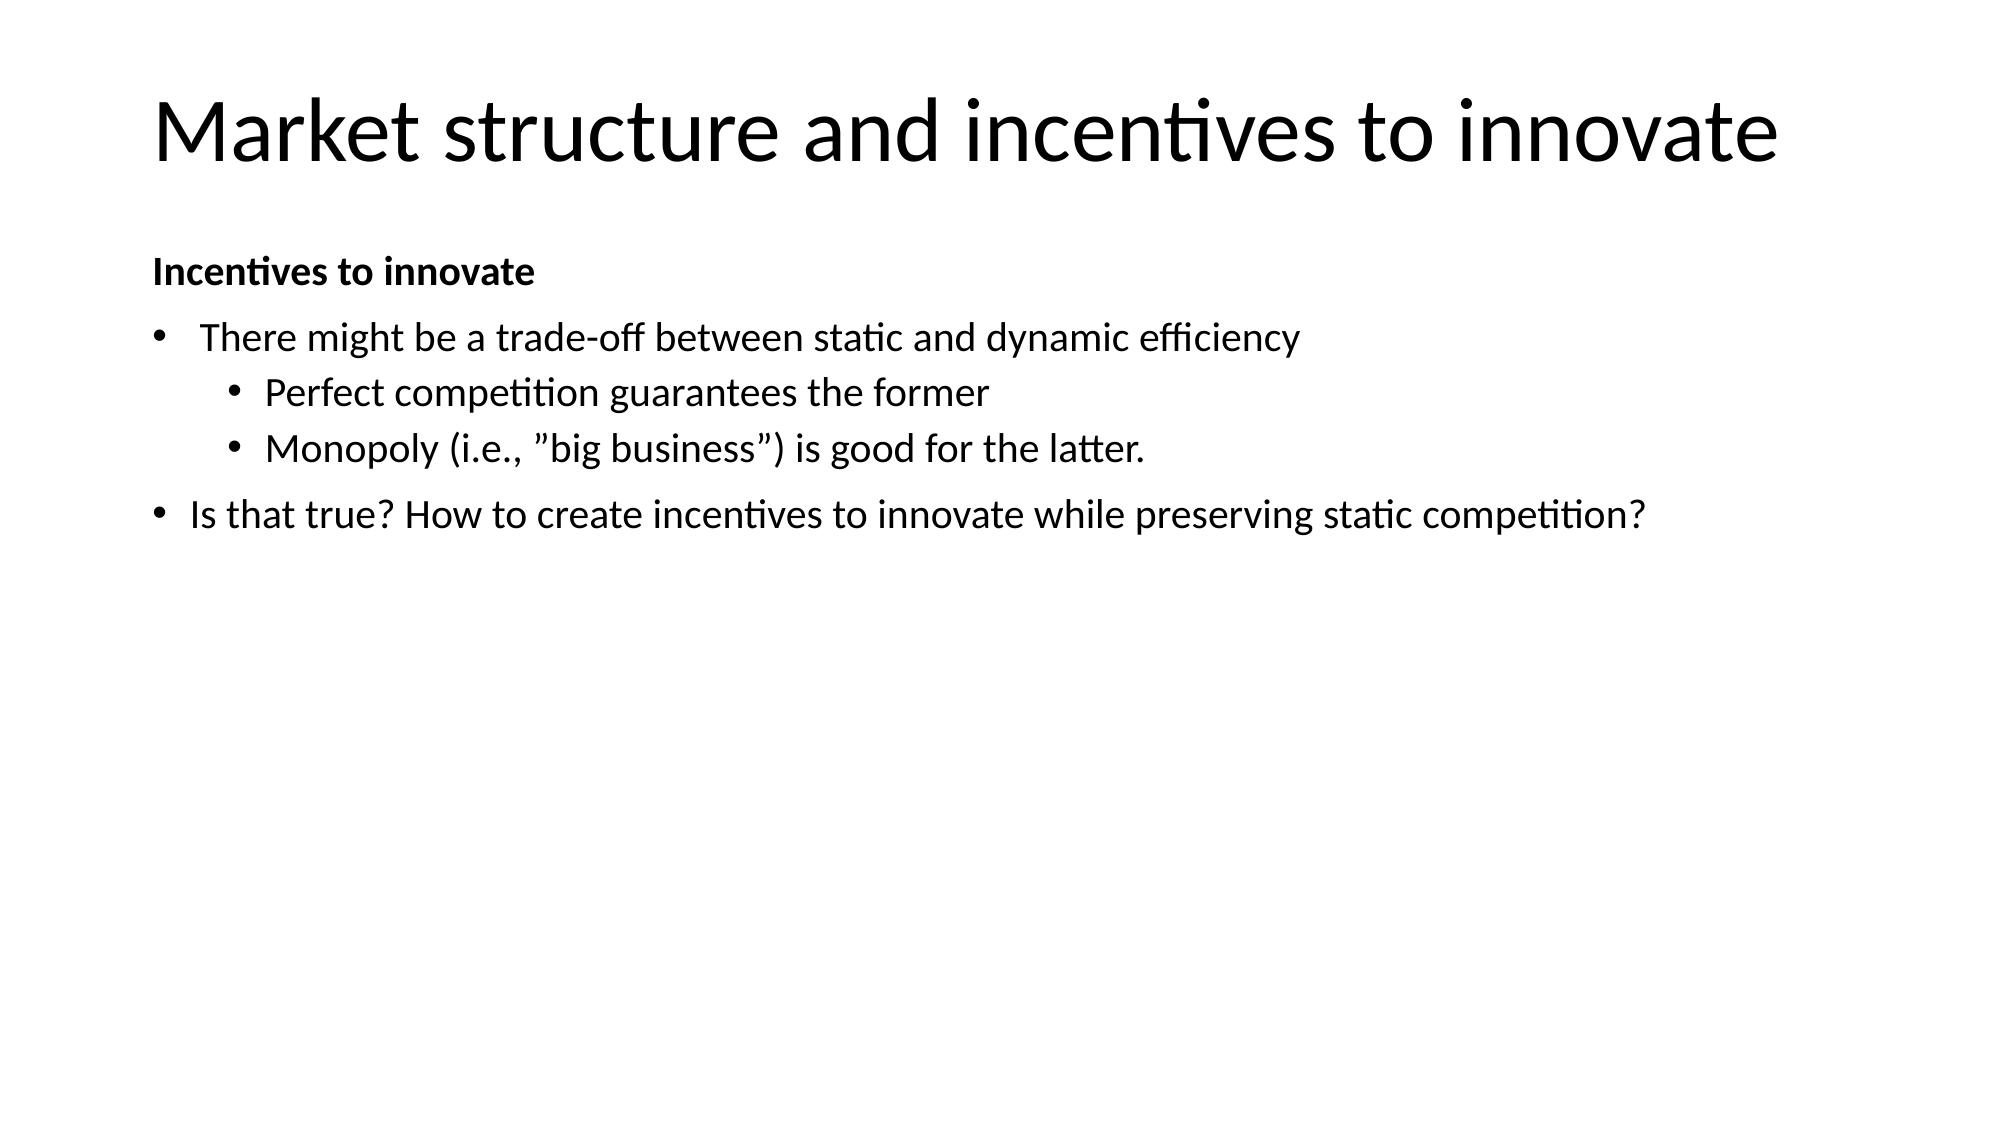

Market structure and incentives to innovate
Incentives to innovate
 There might be a trade-off between static and dynamic efficiency
Perfect competition guarantees the former
Monopoly (i.e., ”big business”) is good for the latter.
Is that true? How to create incentives to innovate while preserving static competition?